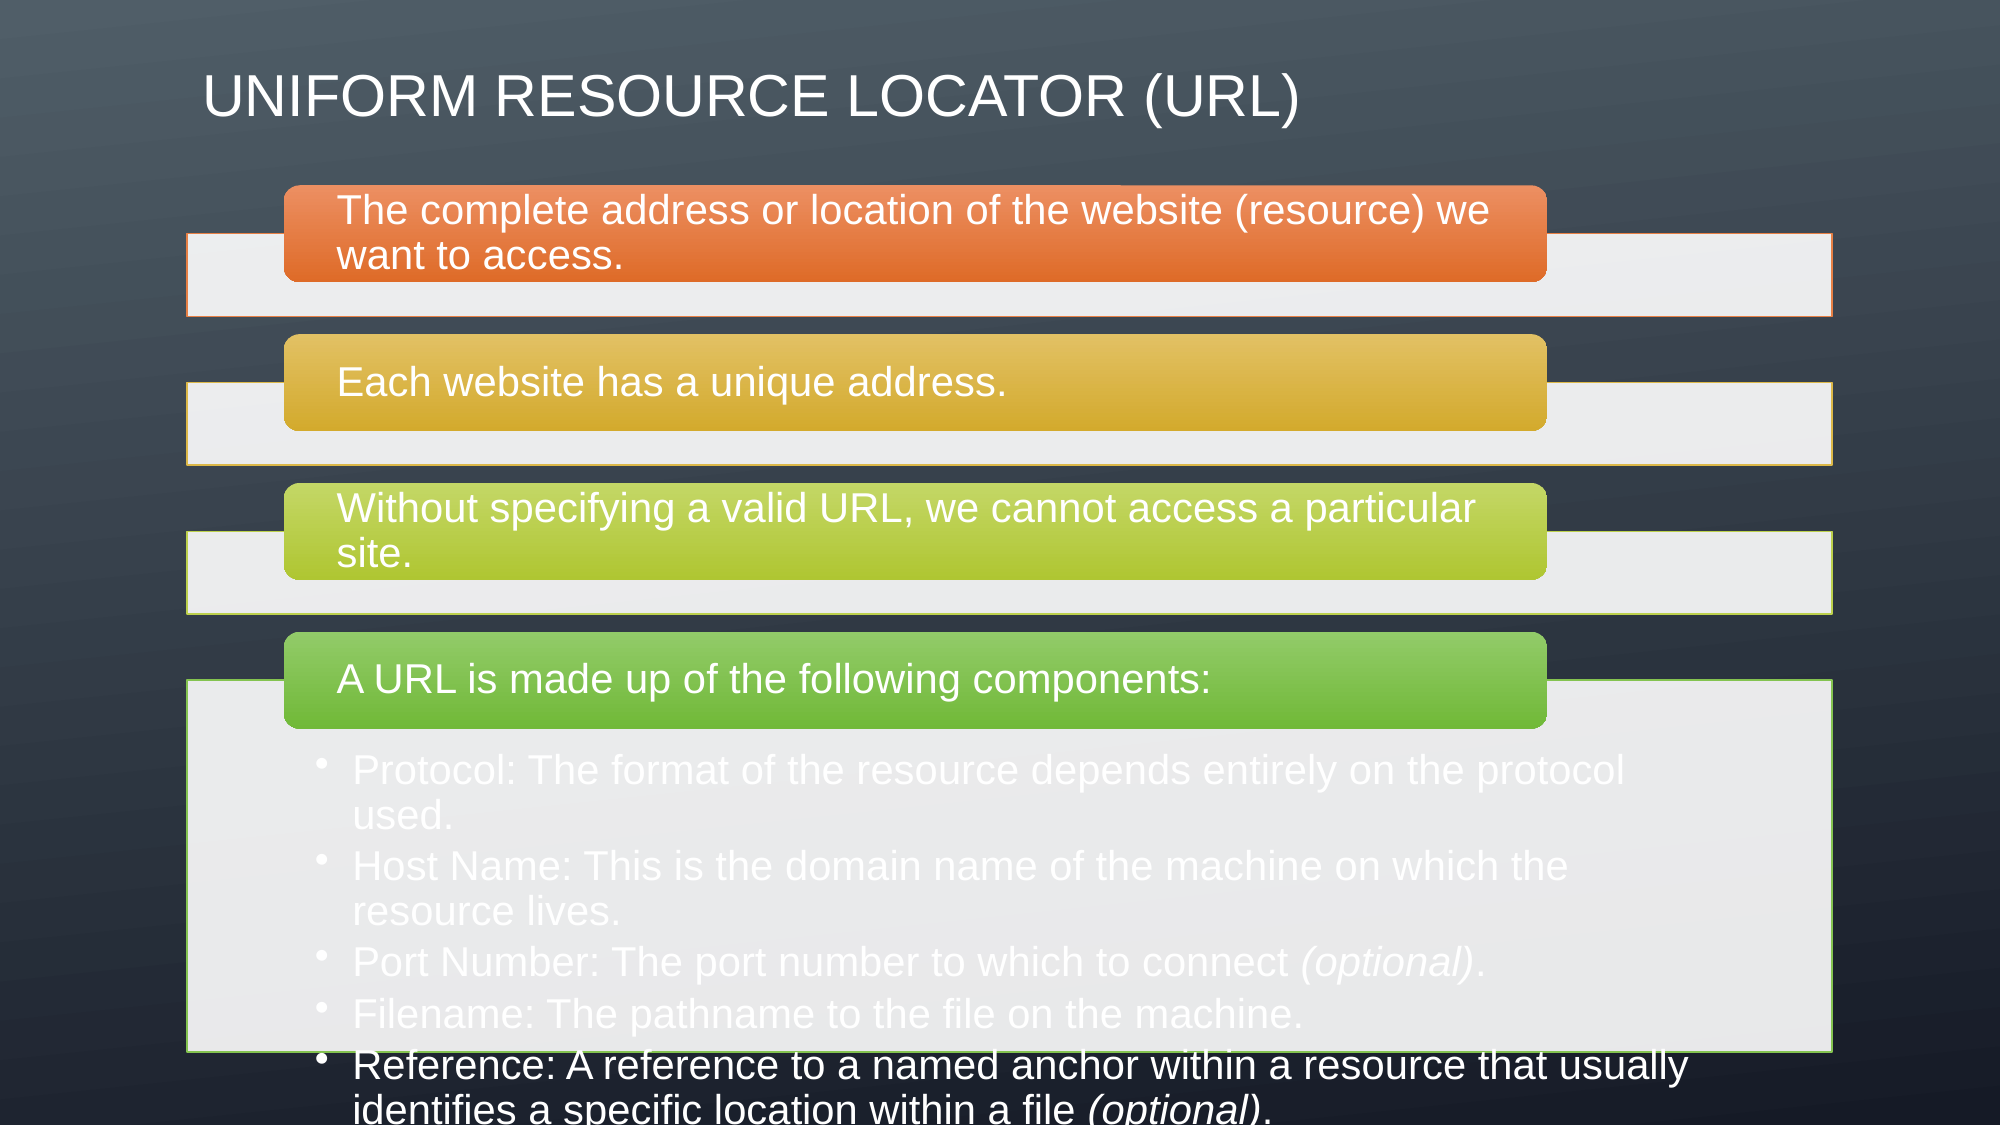

# Uniform Resource Locator (URL)
The complete address or location of the website (resource) we want to access.
Each website has a unique address.
Without specifying a valid URL, we cannot access a particular site.
Protocol: The format of the resource depends entirely on the protocol used.
Host Name: This is the domain name of the machine on which the resource lives.
Port Number: The port number to which to connect (optional).
Filename: The pathname to the file on the machine.
Reference: A reference to a named anchor within a resource that usually identifies a specific location within a file (optional).
A URL is made up of the following components: